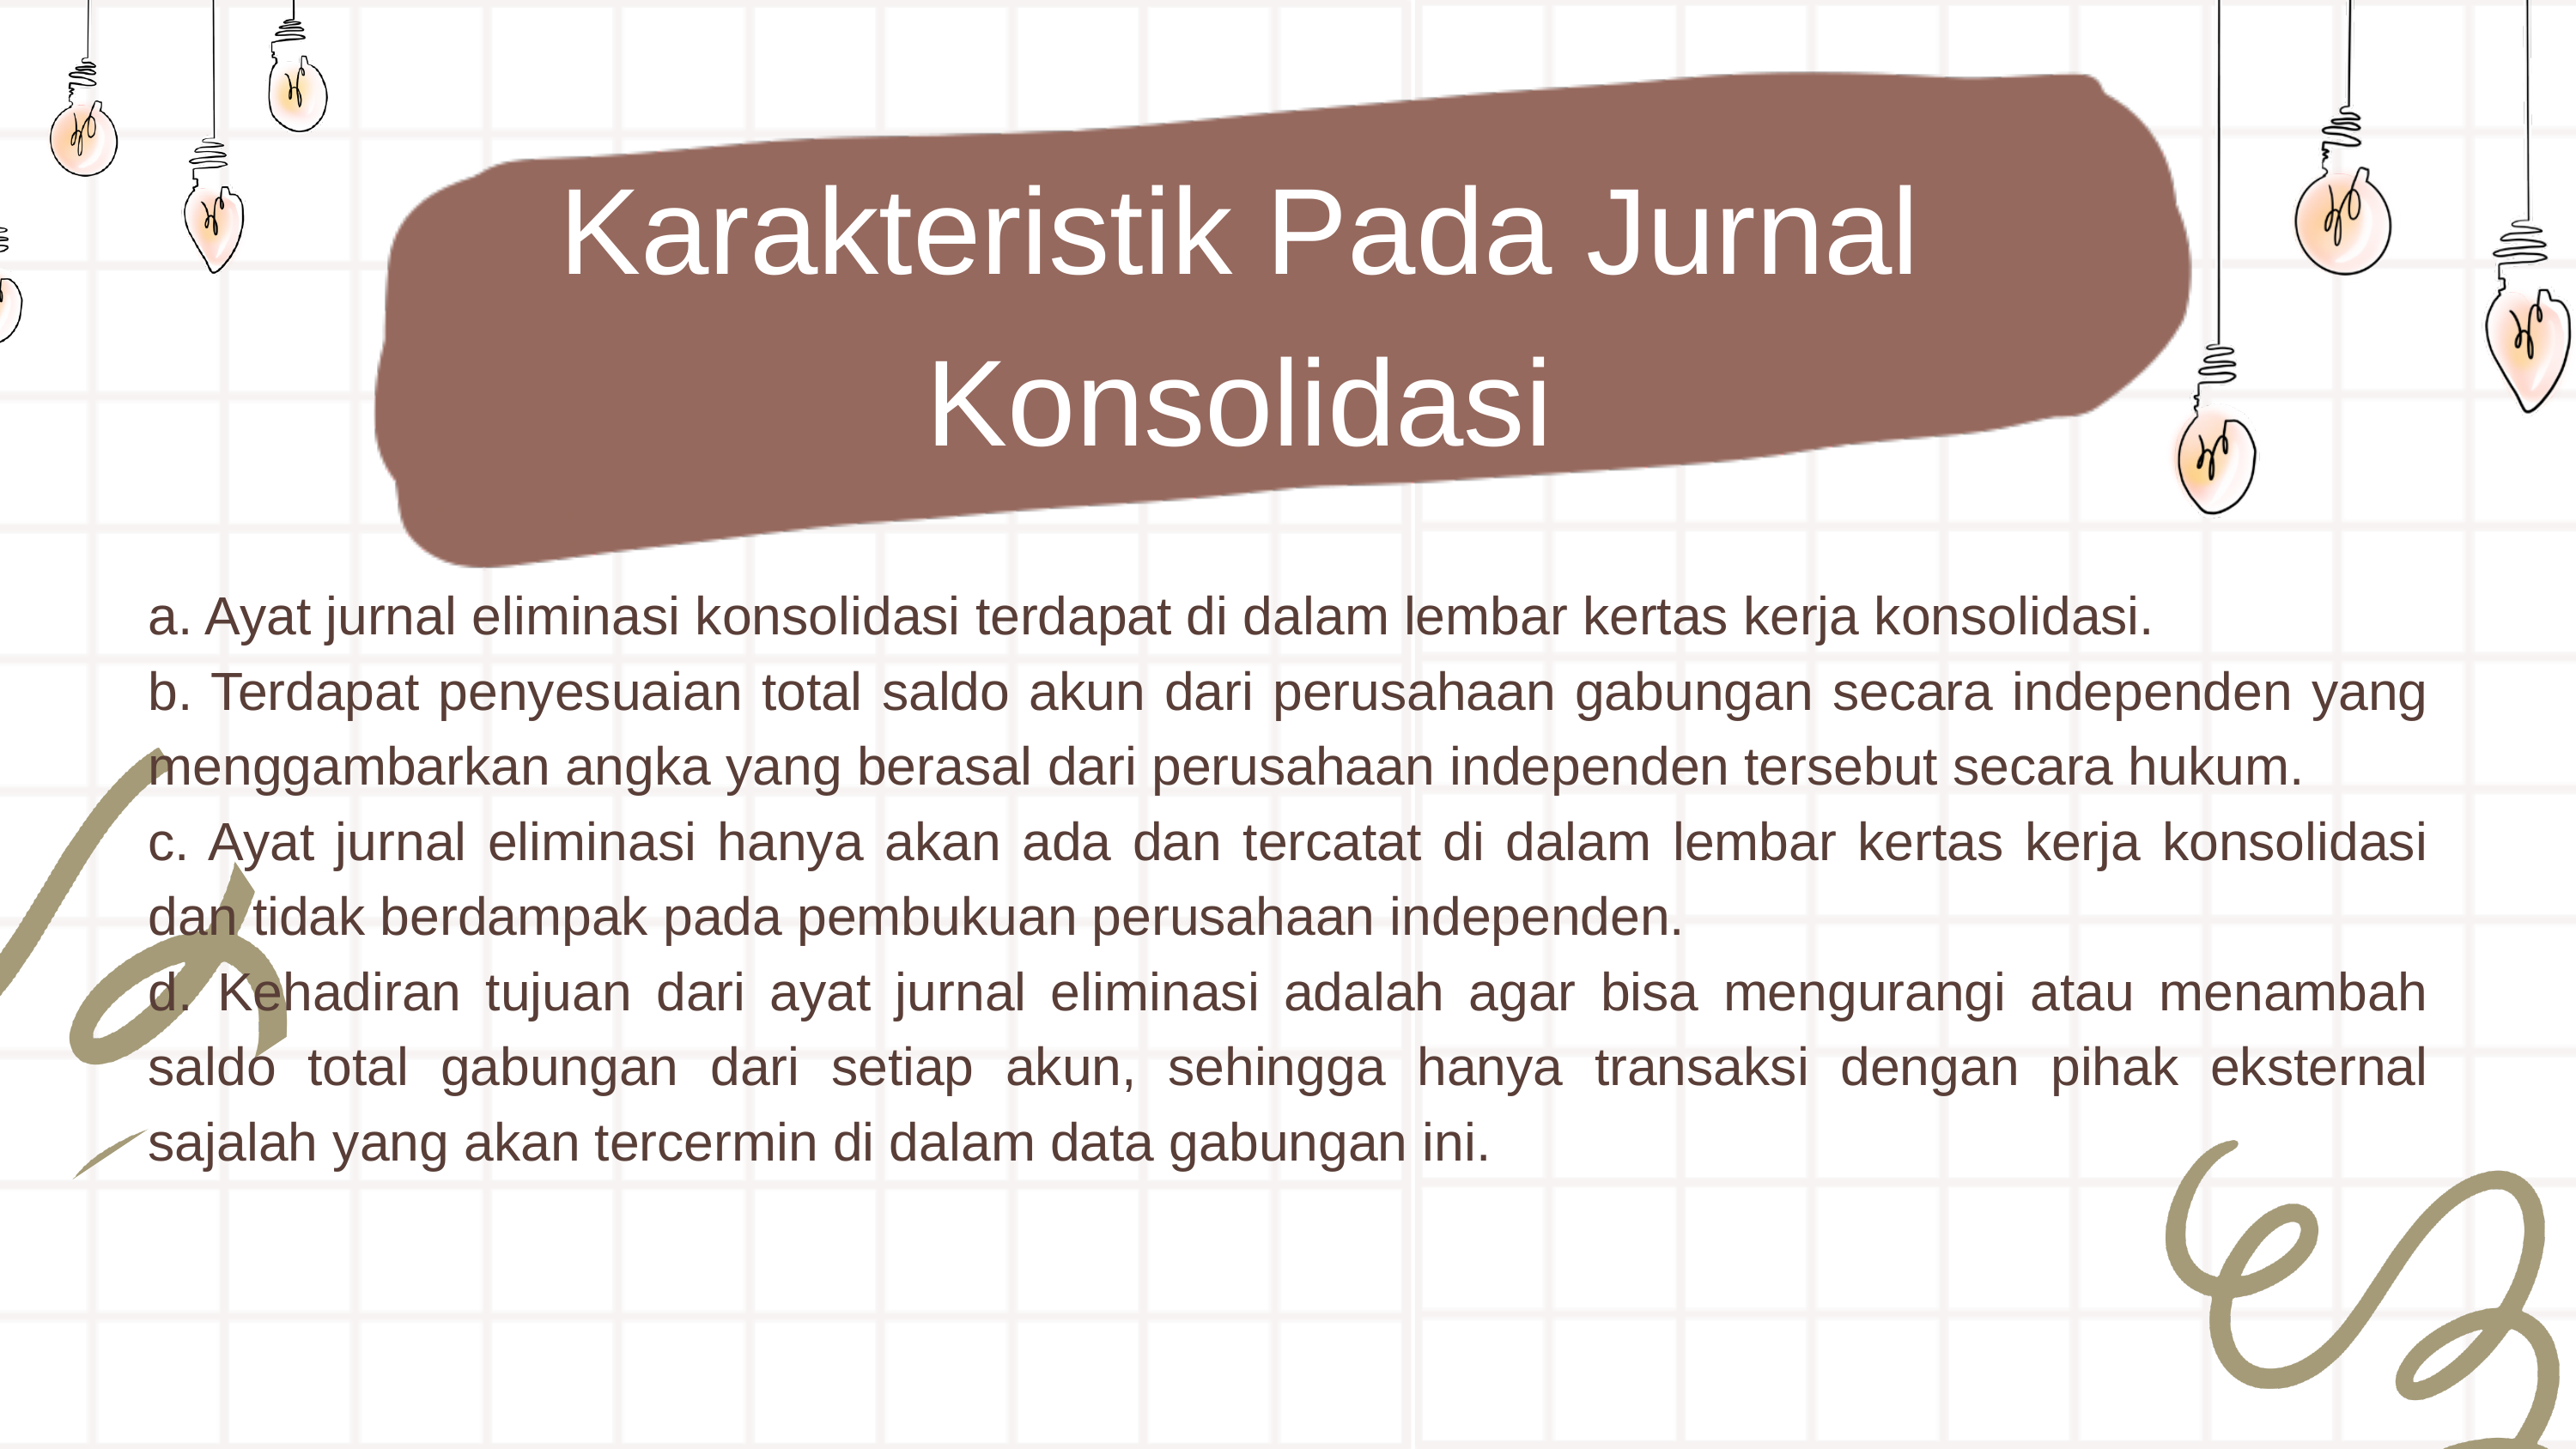

Karakteristik Pada Jurnal Konsolidasi
a. Ayat jurnal eliminasi konsolidasi terdapat di dalam lembar kertas kerja konsolidasi.
b. Terdapat penyesuaian total saldo akun dari perusahaan gabungan secara independen yang menggambarkan angka yang berasal dari perusahaan independen tersebut secara hukum.
c. Ayat jurnal eliminasi hanya akan ada dan tercatat di dalam lembar kertas kerja konsolidasi dan tidak berdampak pada pembukuan perusahaan independen.
d. Kehadiran tujuan dari ayat jurnal eliminasi adalah agar bisa mengurangi atau menambah saldo total gabungan dari setiap akun, sehingga hanya transaksi dengan pihak eksternal sajalah yang akan tercermin di dalam data gabungan ini.